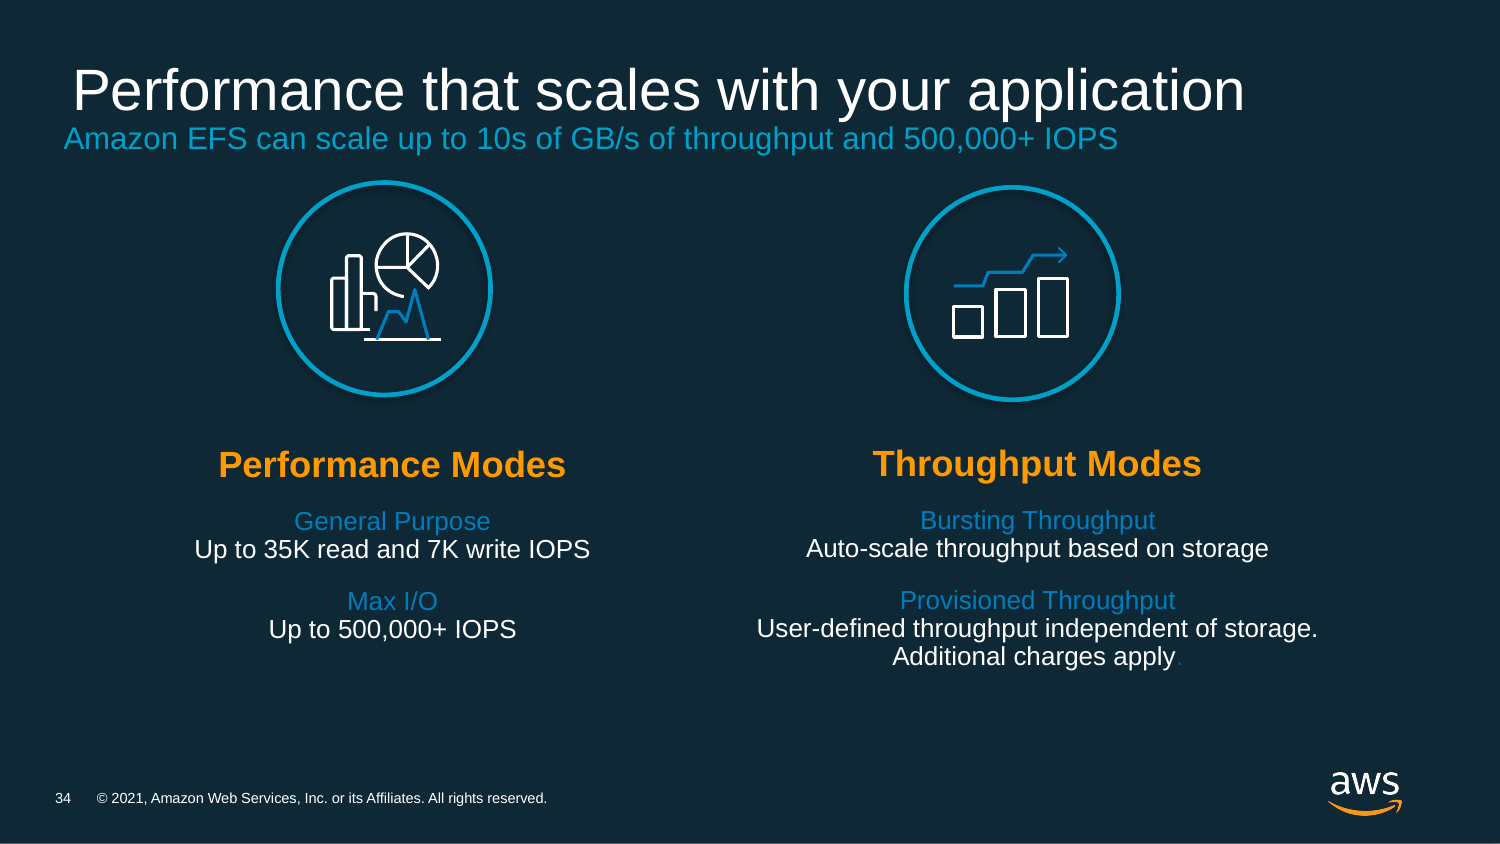

# Performance that scales with your application

Amazon EFS can scale up to 10s of GB/s of throughput and 500,000+ IOPS

Throughput Modes
Bursting Throughput
Auto-scale throughput based on storage
Provisioned Throughput
User-defined throughput independent of storage. Additional charges apply.

Performance Modes
General Purpose
Up to 35K read and 7K write IOPS
Max I/O
Up to 500,000+ IOPS